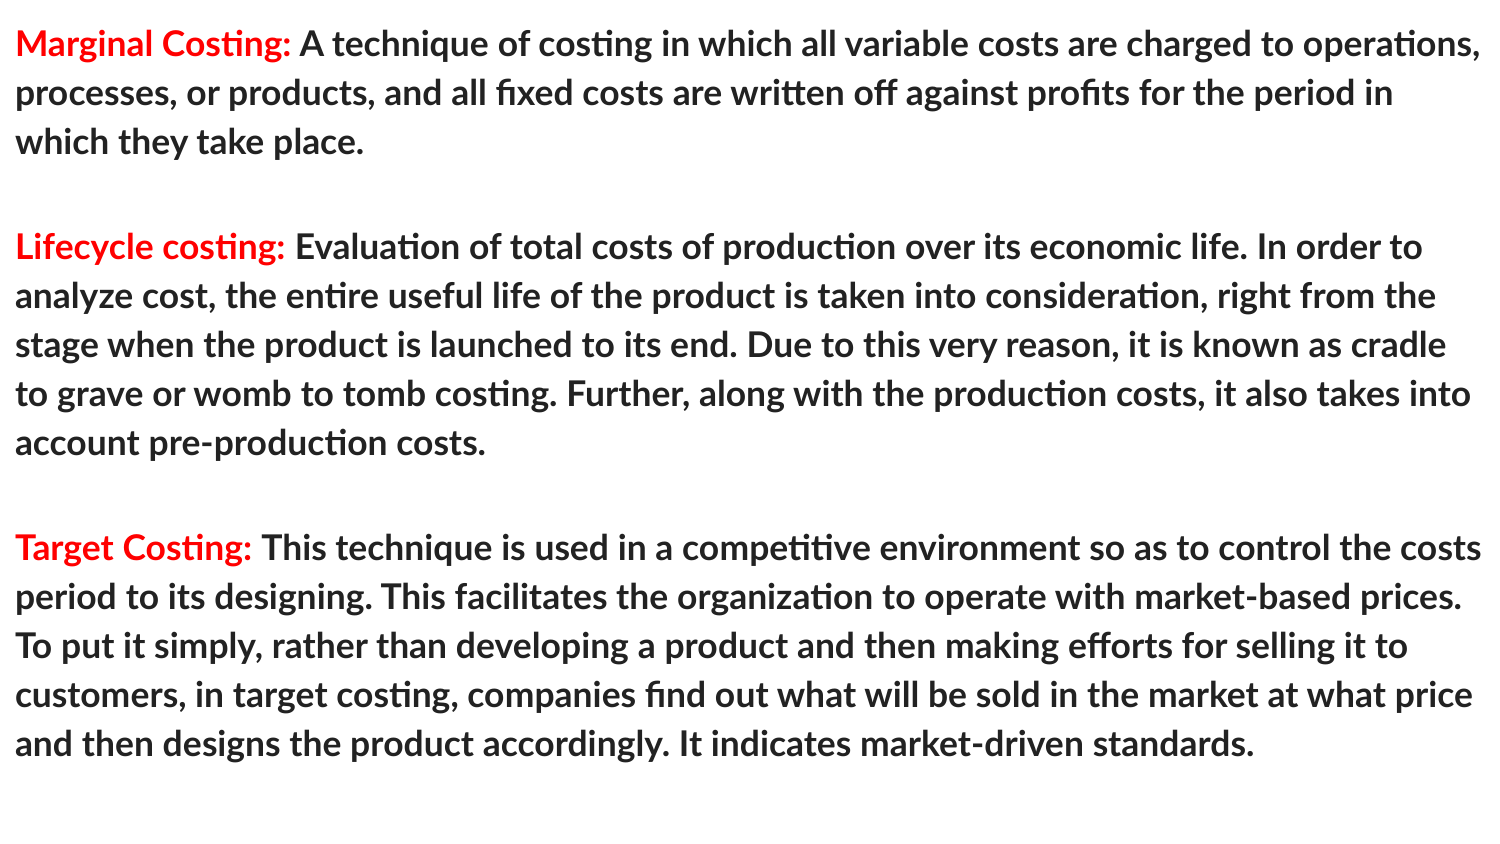

Marginal Costing: A technique of costing in which all variable costs are charged to operations, processes, or products, and all fixed costs are written off against profits for the period in which they take place.
Lifecycle costing: Evaluation of total costs of production over its economic life. In order to analyze cost, the entire useful life of the product is taken into consideration, right from the stage when the product is launched to its end. Due to this very reason, it is known as cradle to grave or womb to tomb costing. Further, along with the production costs, it also takes into account pre-production costs.
Target Costing: This technique is used in a competitive environment so as to control the costs period to its designing. This facilitates the organization to operate with market-based prices. To put it simply, rather than developing a product and then making efforts for selling it to customers, in target costing, companies find out what will be sold in the market at what price and then designs the product accordingly. It indicates market-driven standards.